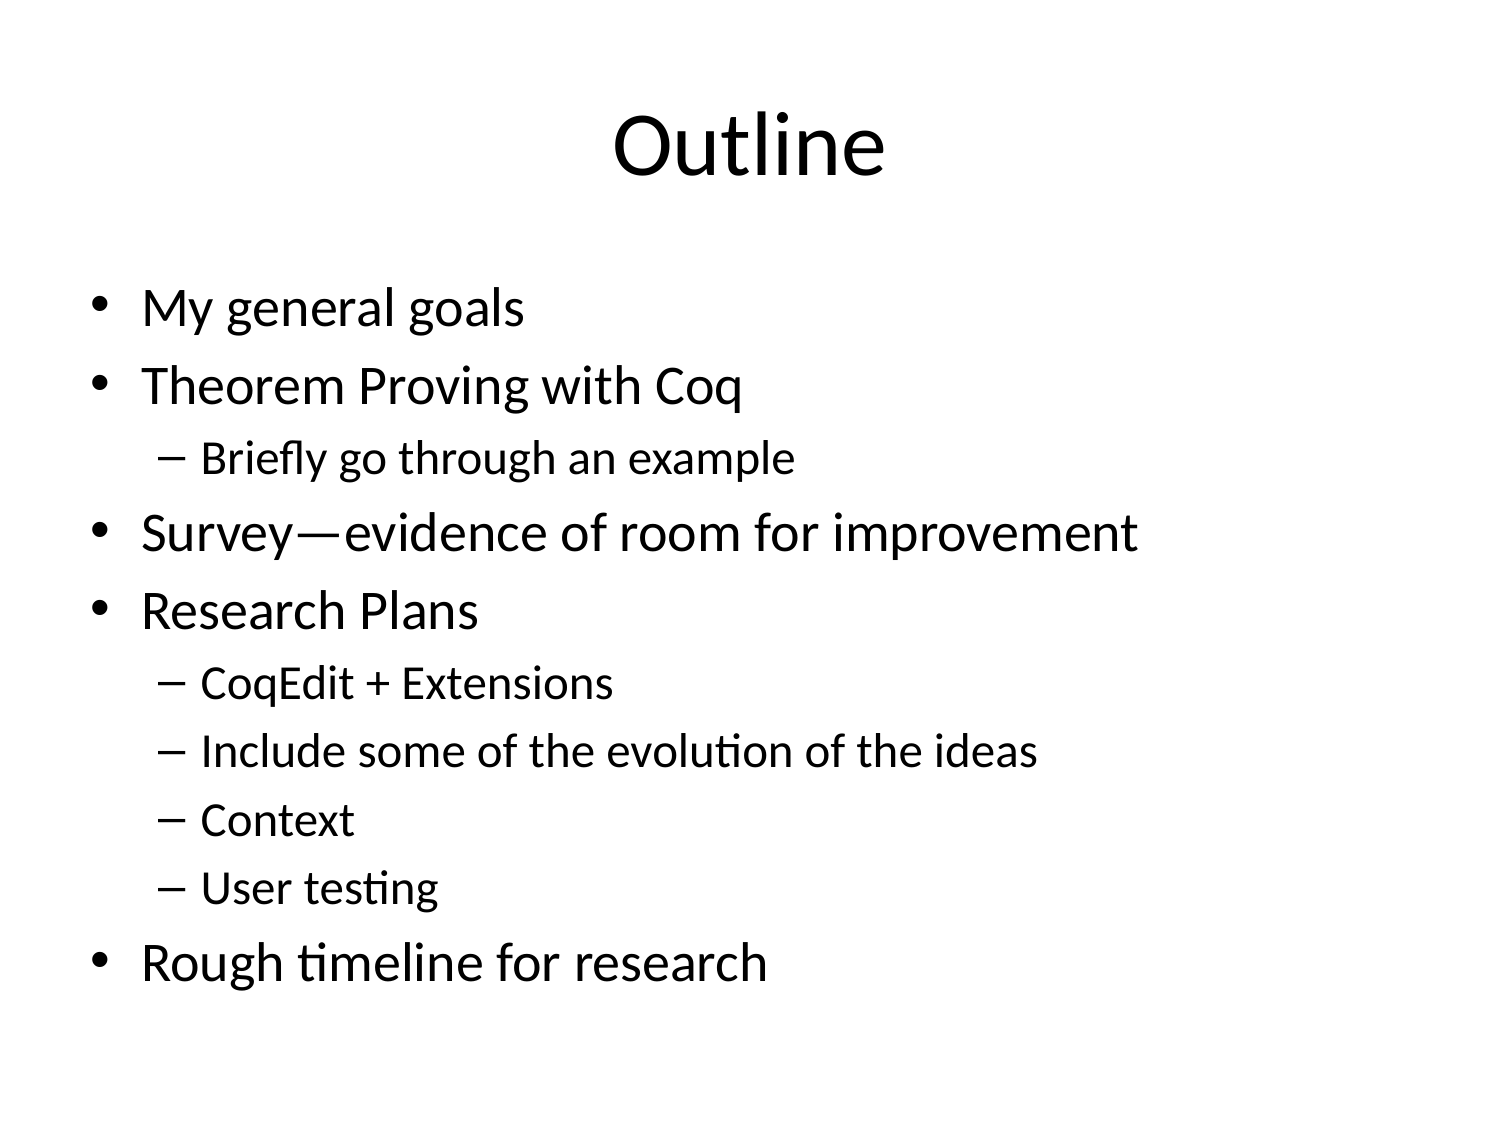

# Outline
My general goals
Theorem Proving with Coq
Briefly go through an example
Survey—evidence of room for improvement
Research Plans
CoqEdit + Extensions
Include some of the evolution of the ideas
Context
User testing
Rough timeline for research